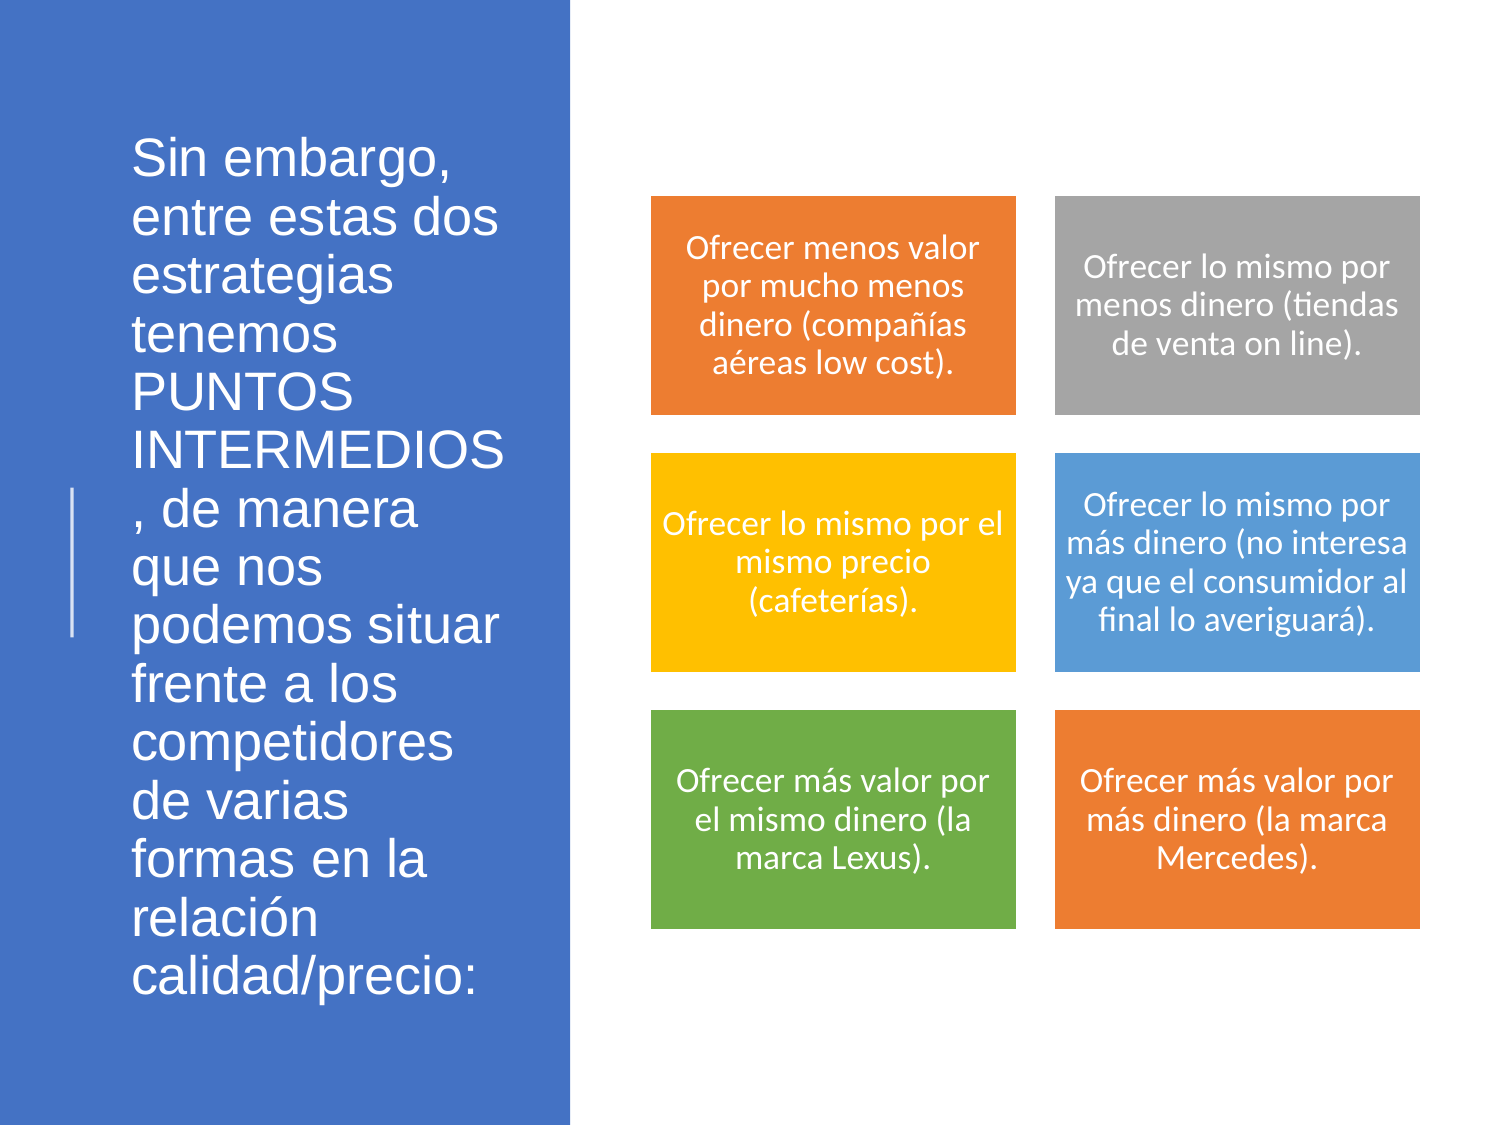

Ofrecer menos valor por mucho menos dinero (compañías aéreas low cost).
Ofrecer lo mismo por menos dinero (tiendas de venta on line).
Ofrecer lo mismo por el mismo precio (cafeterías).
Ofrecer lo mismo por más dinero (no interesa ya que el consumidor al final lo averiguará).
Ofrecer más valor por el mismo dinero (la marca Lexus).
Ofrecer más valor por más dinero (la marca Mercedes).
# Sin embargo, entre estas dos estrategias tenemos PUNTOS INTERMEDIOS, de manera que nos podemos situar frente a los competidores de varias formas en la relación calidad/precio: